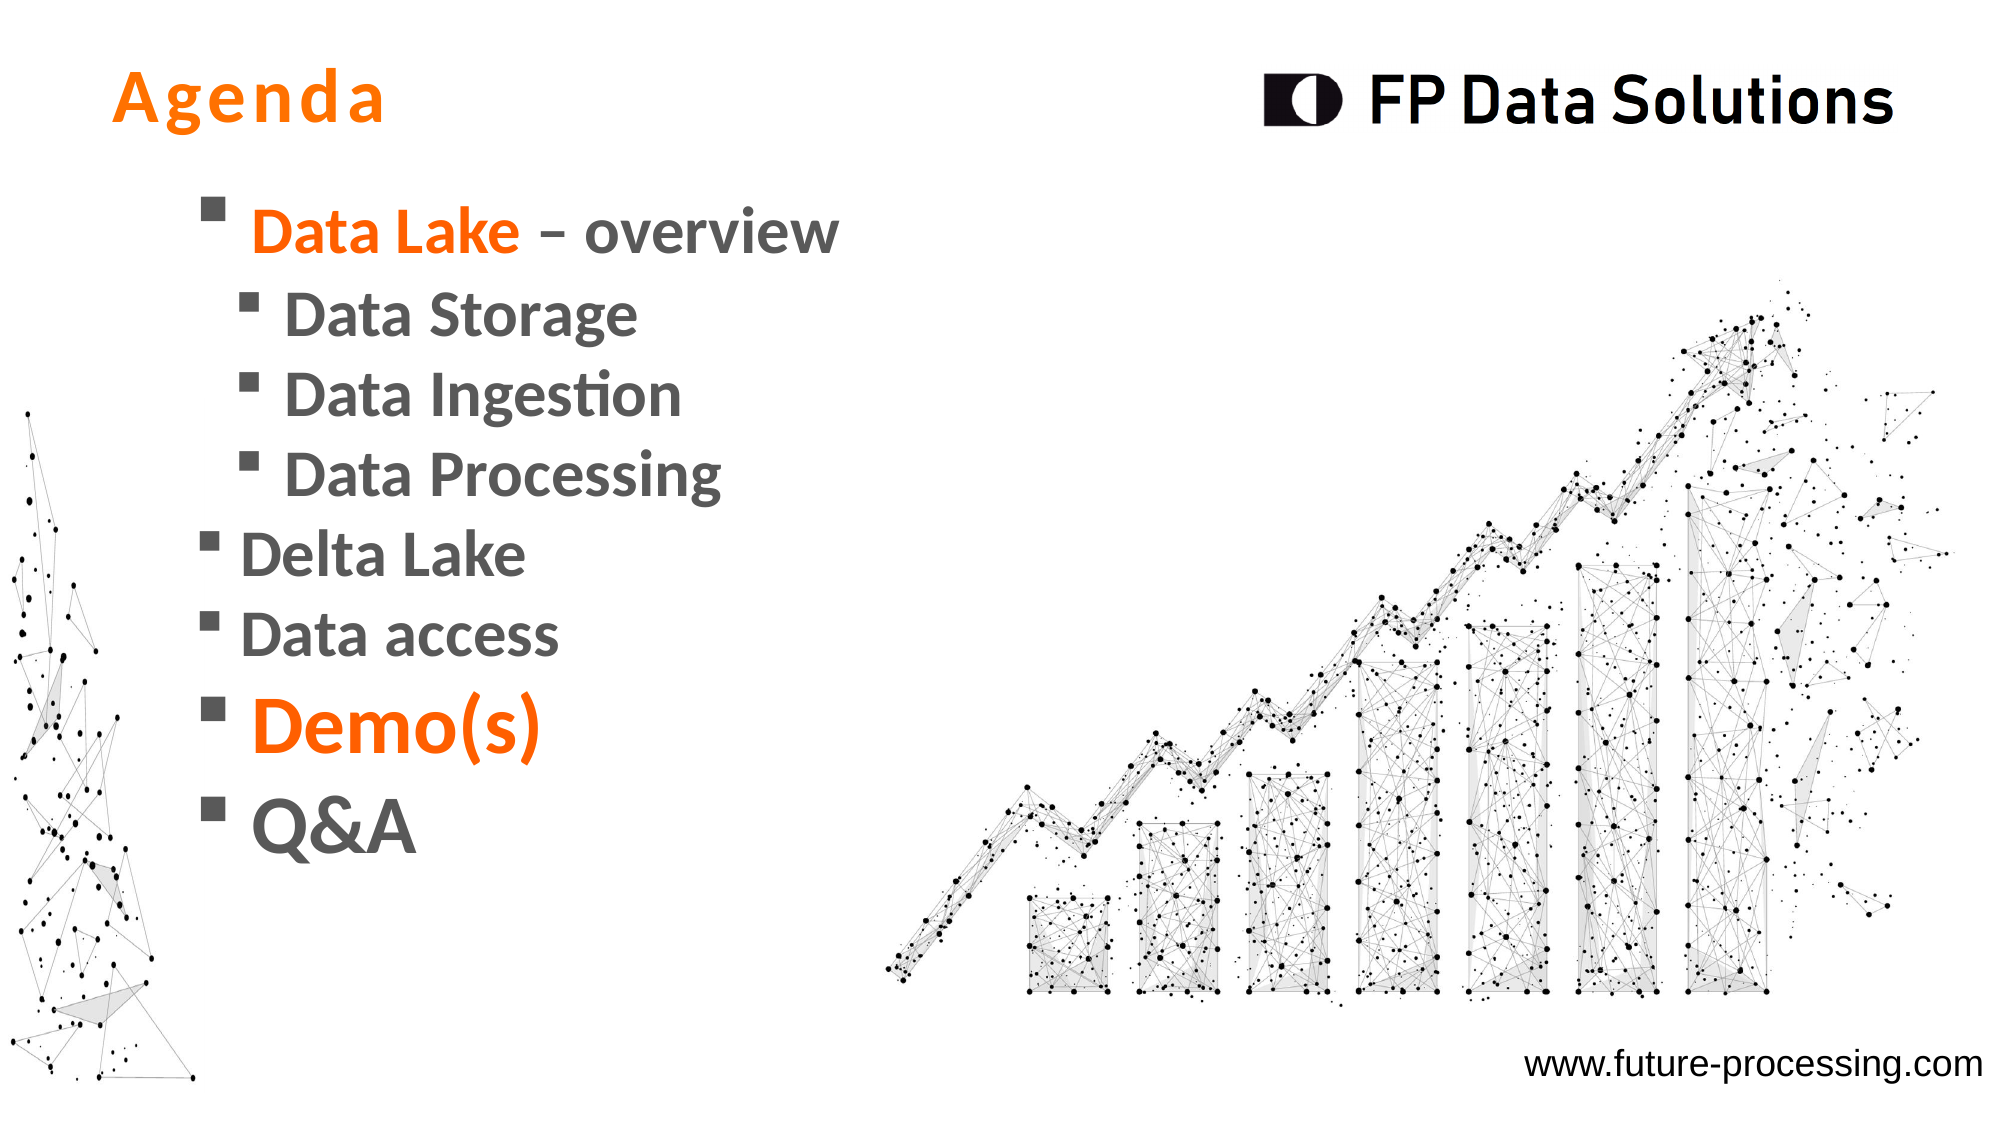

Agenda
 Data Lake – overview
 Data Storage
 Data Ingestion
 Data Processing
 Delta Lake
 Data access
 Demo(s)
 Q&A